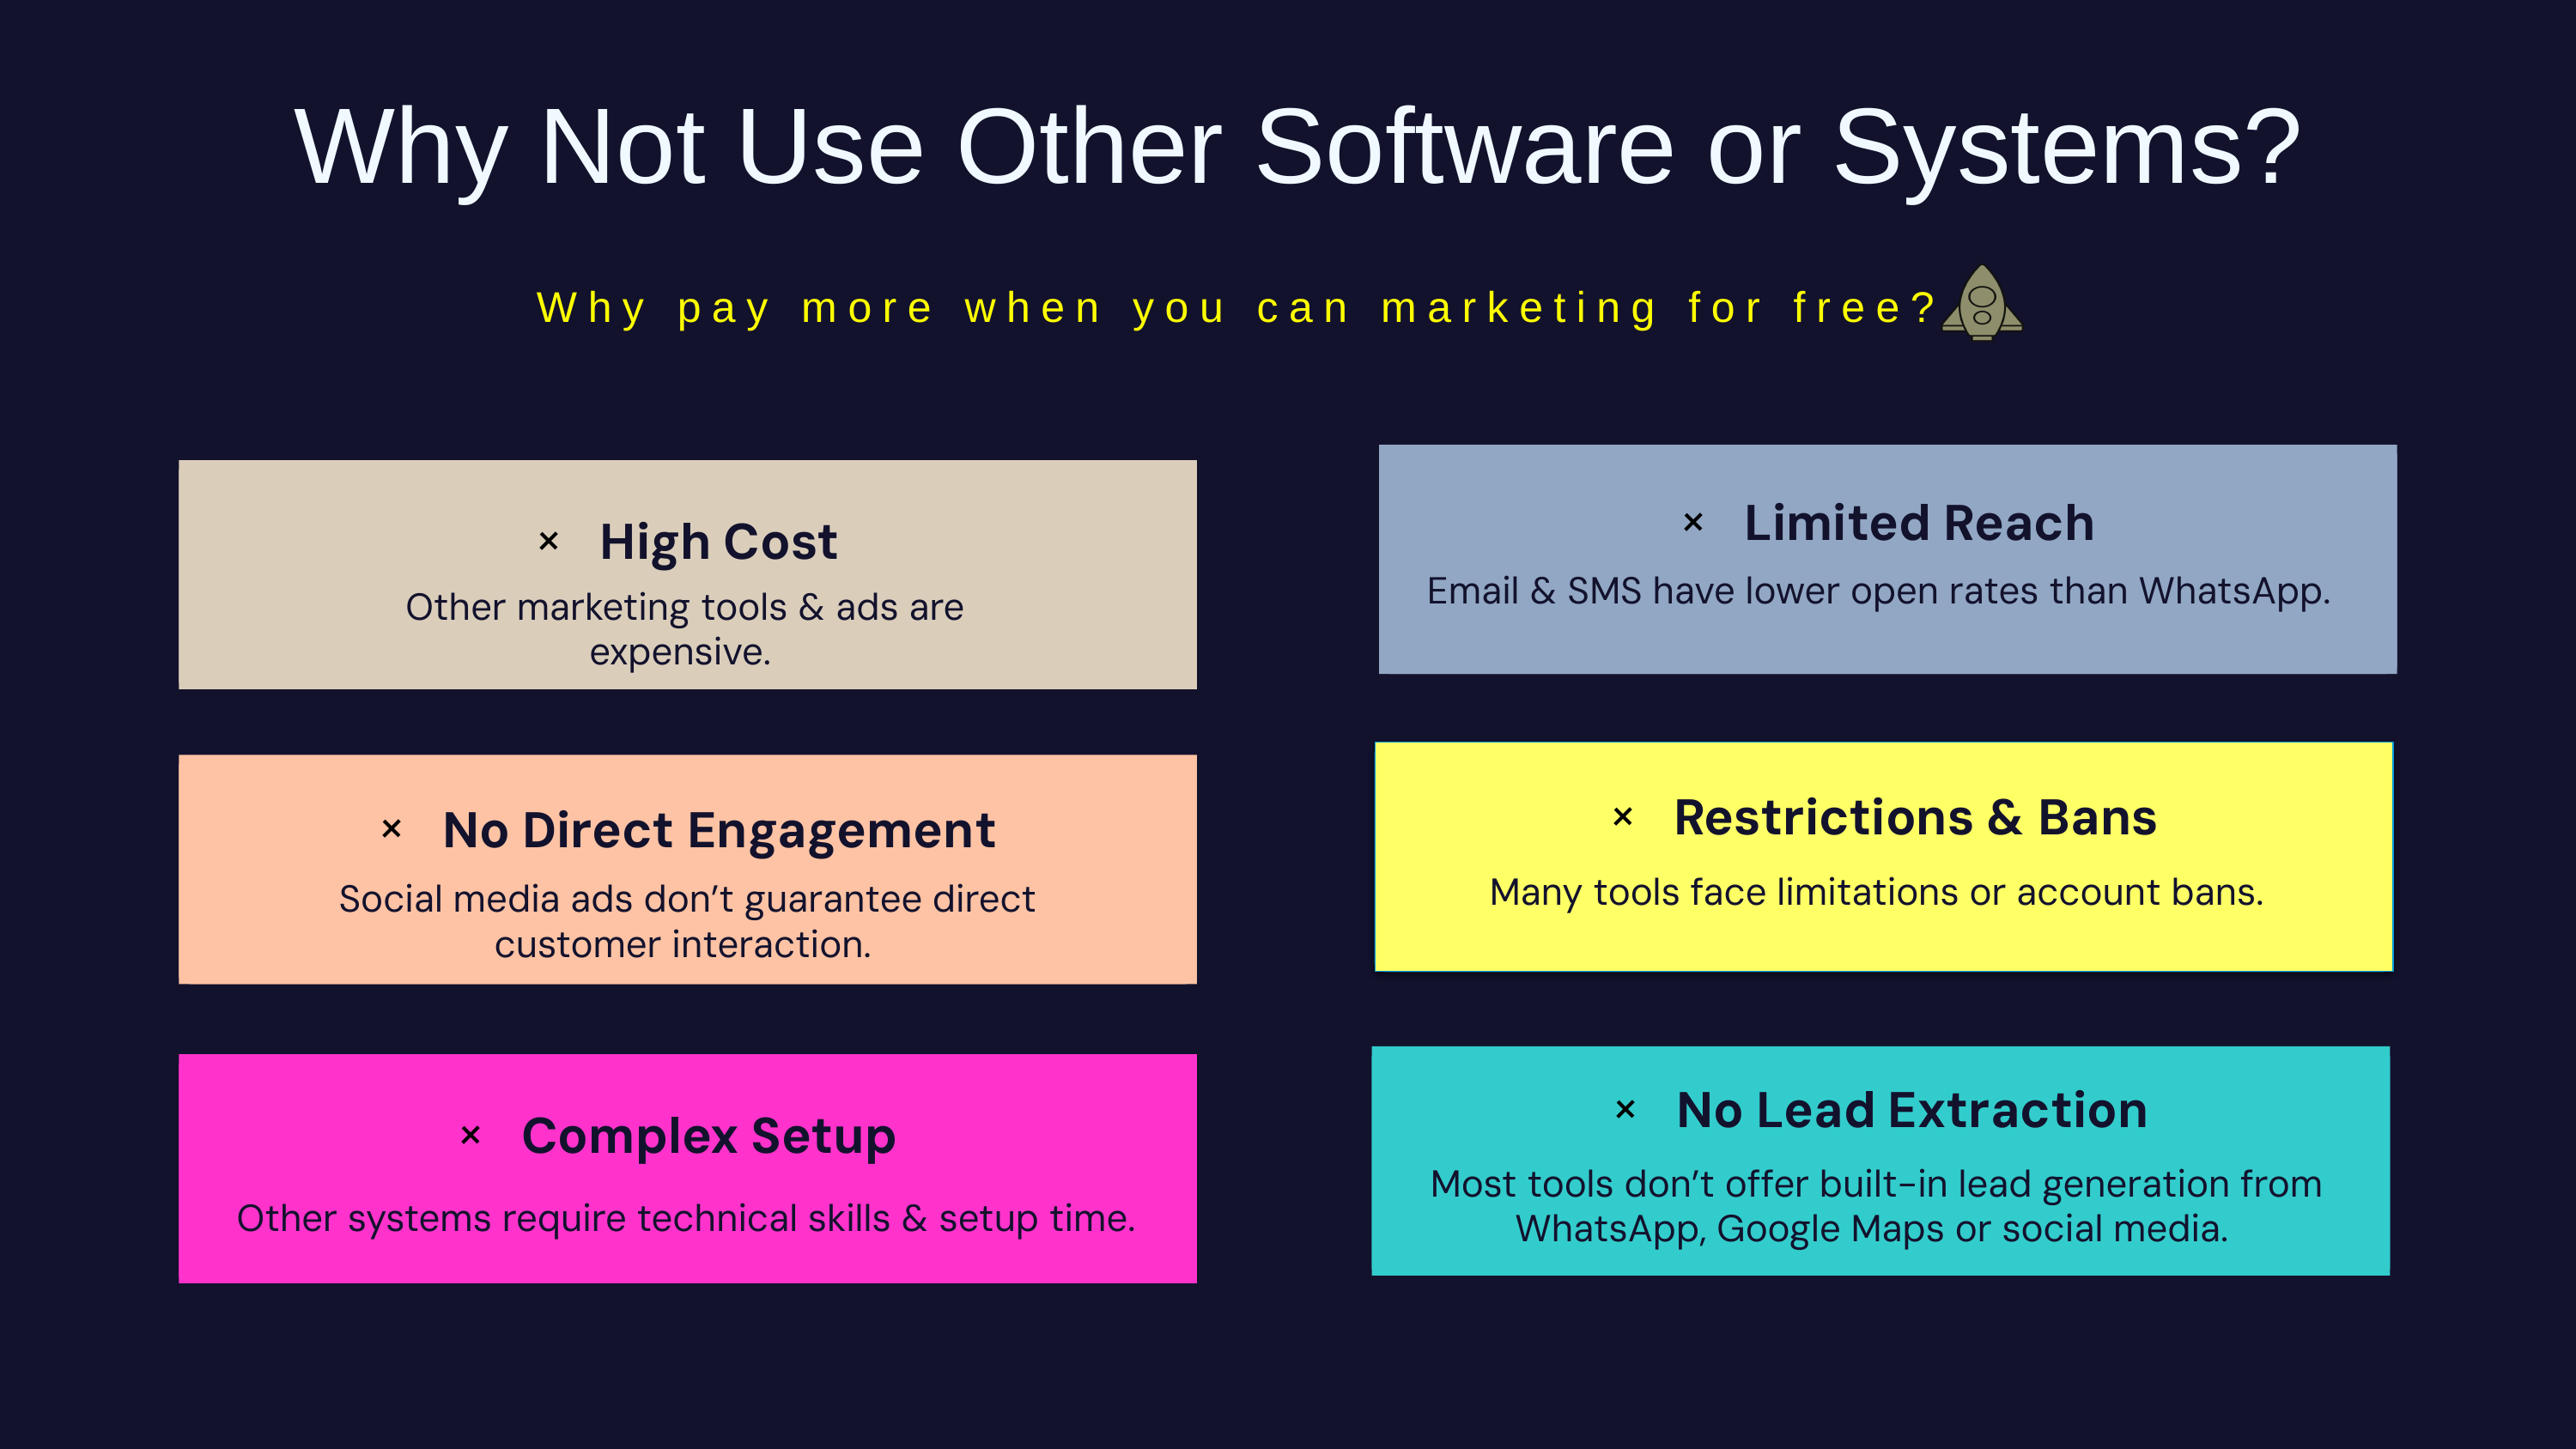

Why Not Use Other Software or Systems?

Why pay more when you can marketing for free?

Limited Reach
High Cost
Email & SMS have lower open rates than WhatsApp.
Other marketing tools & ads are expensive.

Restrictions & Bans
No Direct Engagement
Many tools face limitations or account bans.
Social media ads don’t guarantee direct customer interaction.

No Lead Extraction
Complex Setup
Most tools don’t offer built-in lead generation from WhatsApp, Google Maps or social media.
Other systems require technical skills & setup time.